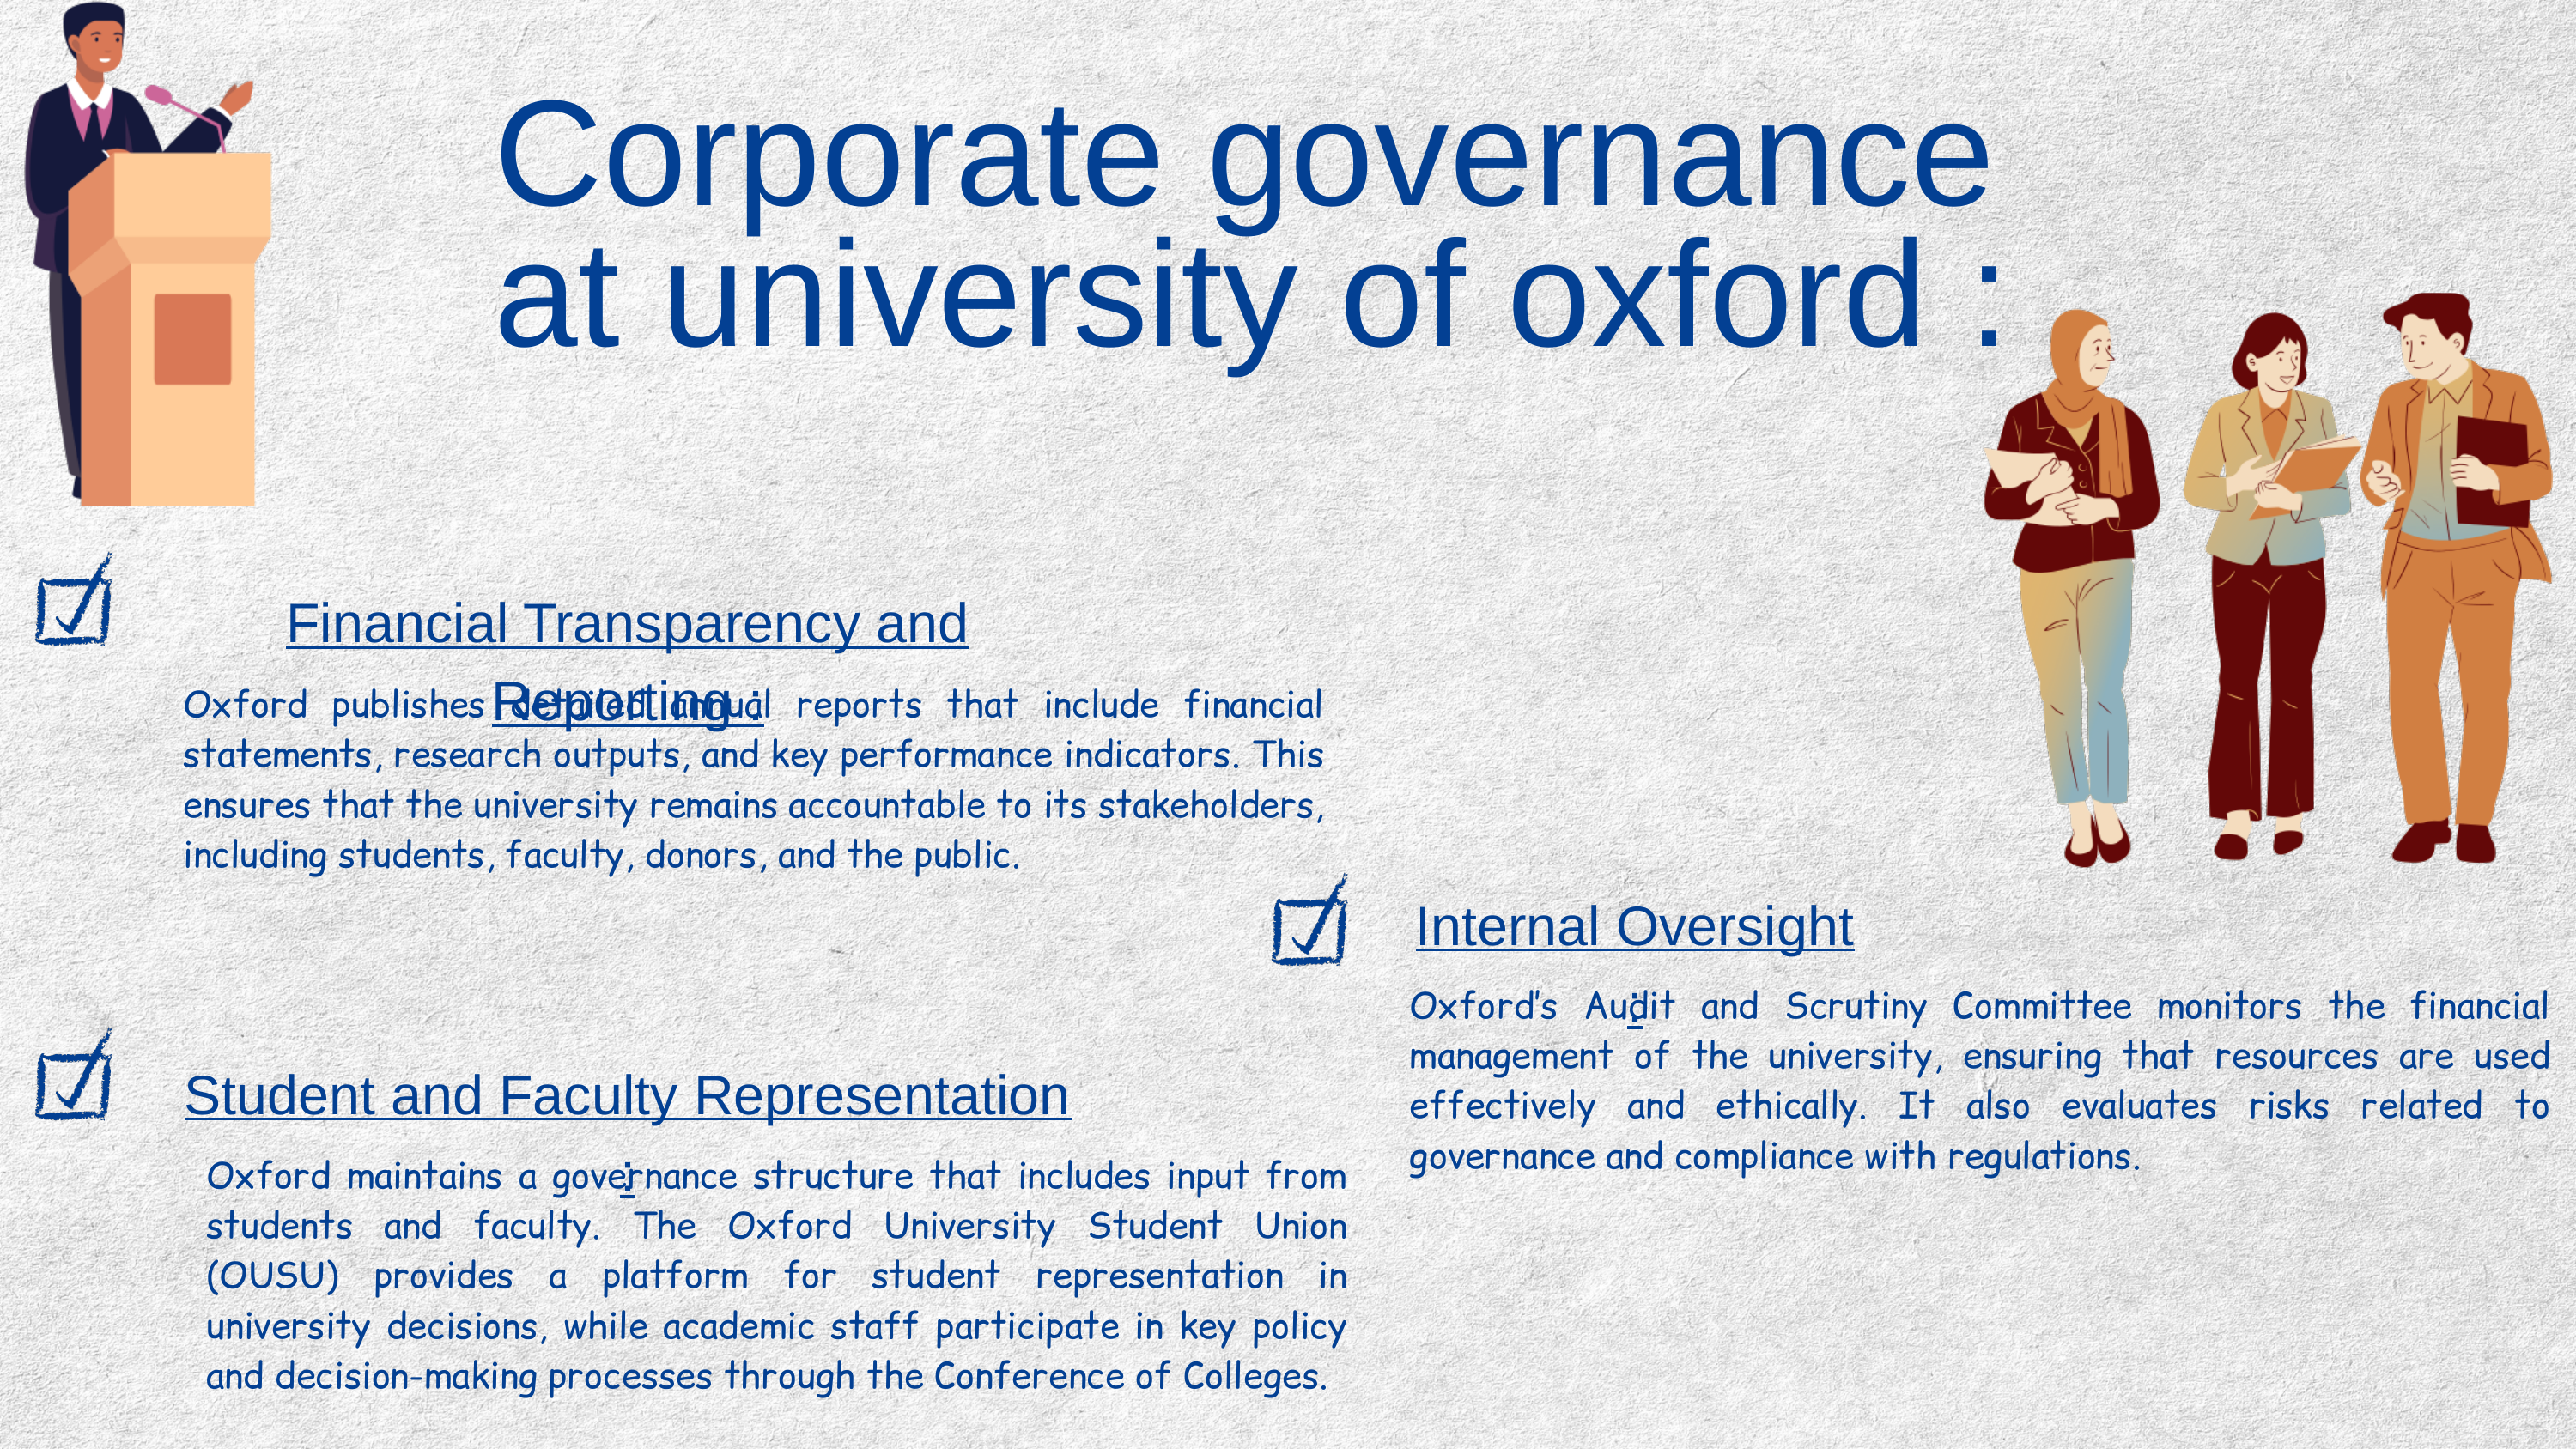

Corporate governance at university of oxford :

Financial Transparency and Reporting :
Oxford publishes detailed annual reports that include financial statements, research outputs, and key performance indicators. This ensures that the university remains accountable to its stakeholders, including students, faculty, donors, and the public.

Internal Oversight :
Oxford’s Audit and Scrutiny Committee monitors the financial management of the university, ensuring that resources are used effectively and ethically. It also evaluates risks related to governance and compliance with regulations.

Student and Faculty Representation :
Oxford maintains a governance structure that includes input from students and faculty. The Oxford University Student Union (OUSU) provides a platform for student representation in university decisions, while academic staff participate in key policy and decision-making processes through the Conference of Colleges.